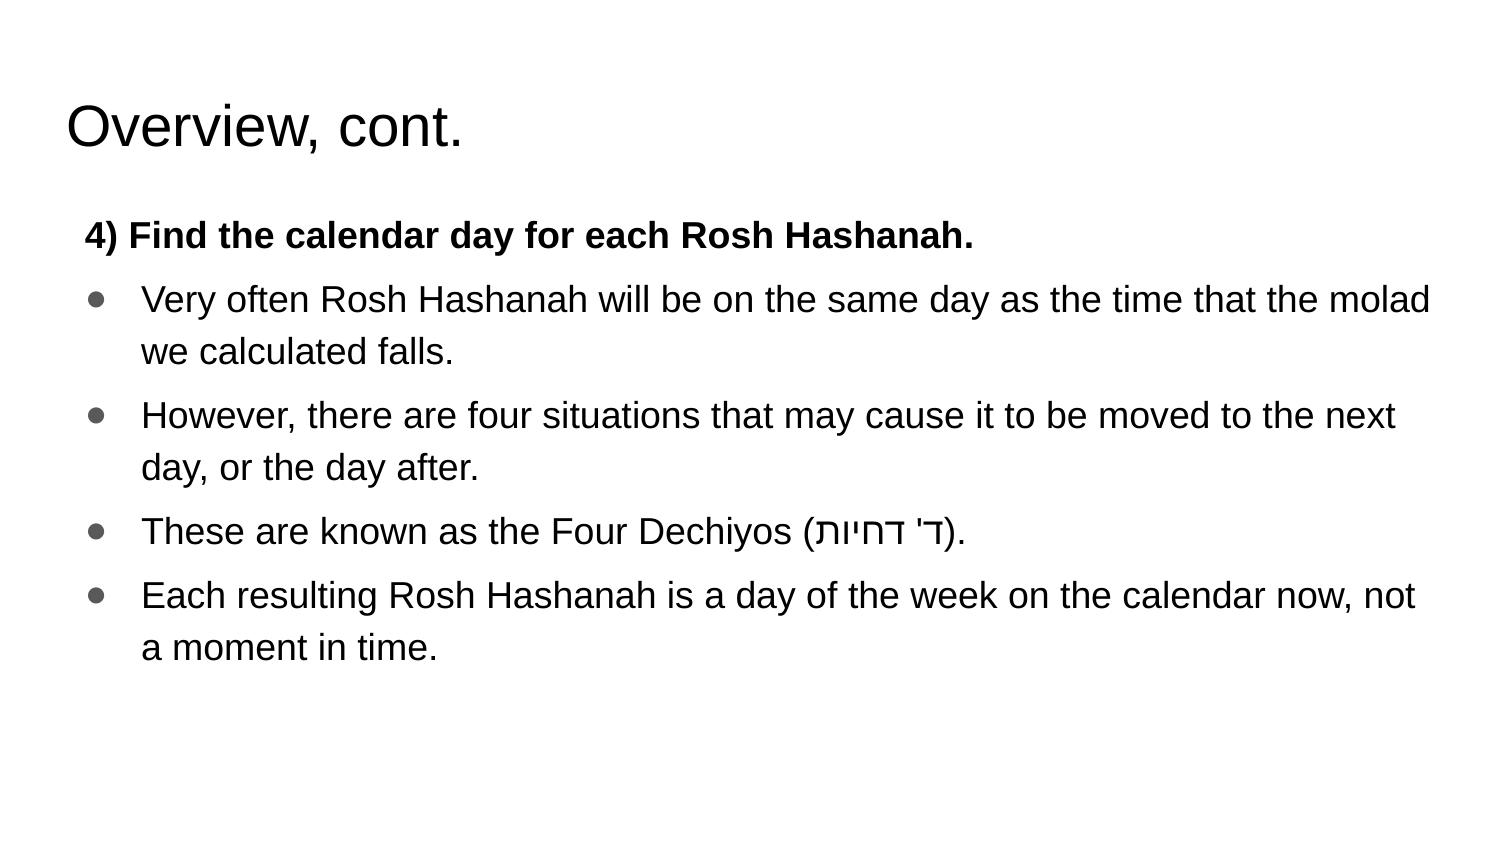

# Overview, cont.
4) Find the calendar day for each Rosh Hashanah.
Very often Rosh Hashanah will be on the same day as the time that the molad we calculated falls.
However, there are four situations that may cause it to be moved to the next day, or the day after.
These are known as the Four Dechiyos (ד' דחיות).
Each resulting Rosh Hashanah is a day of the week on the calendar now, not a moment in time.